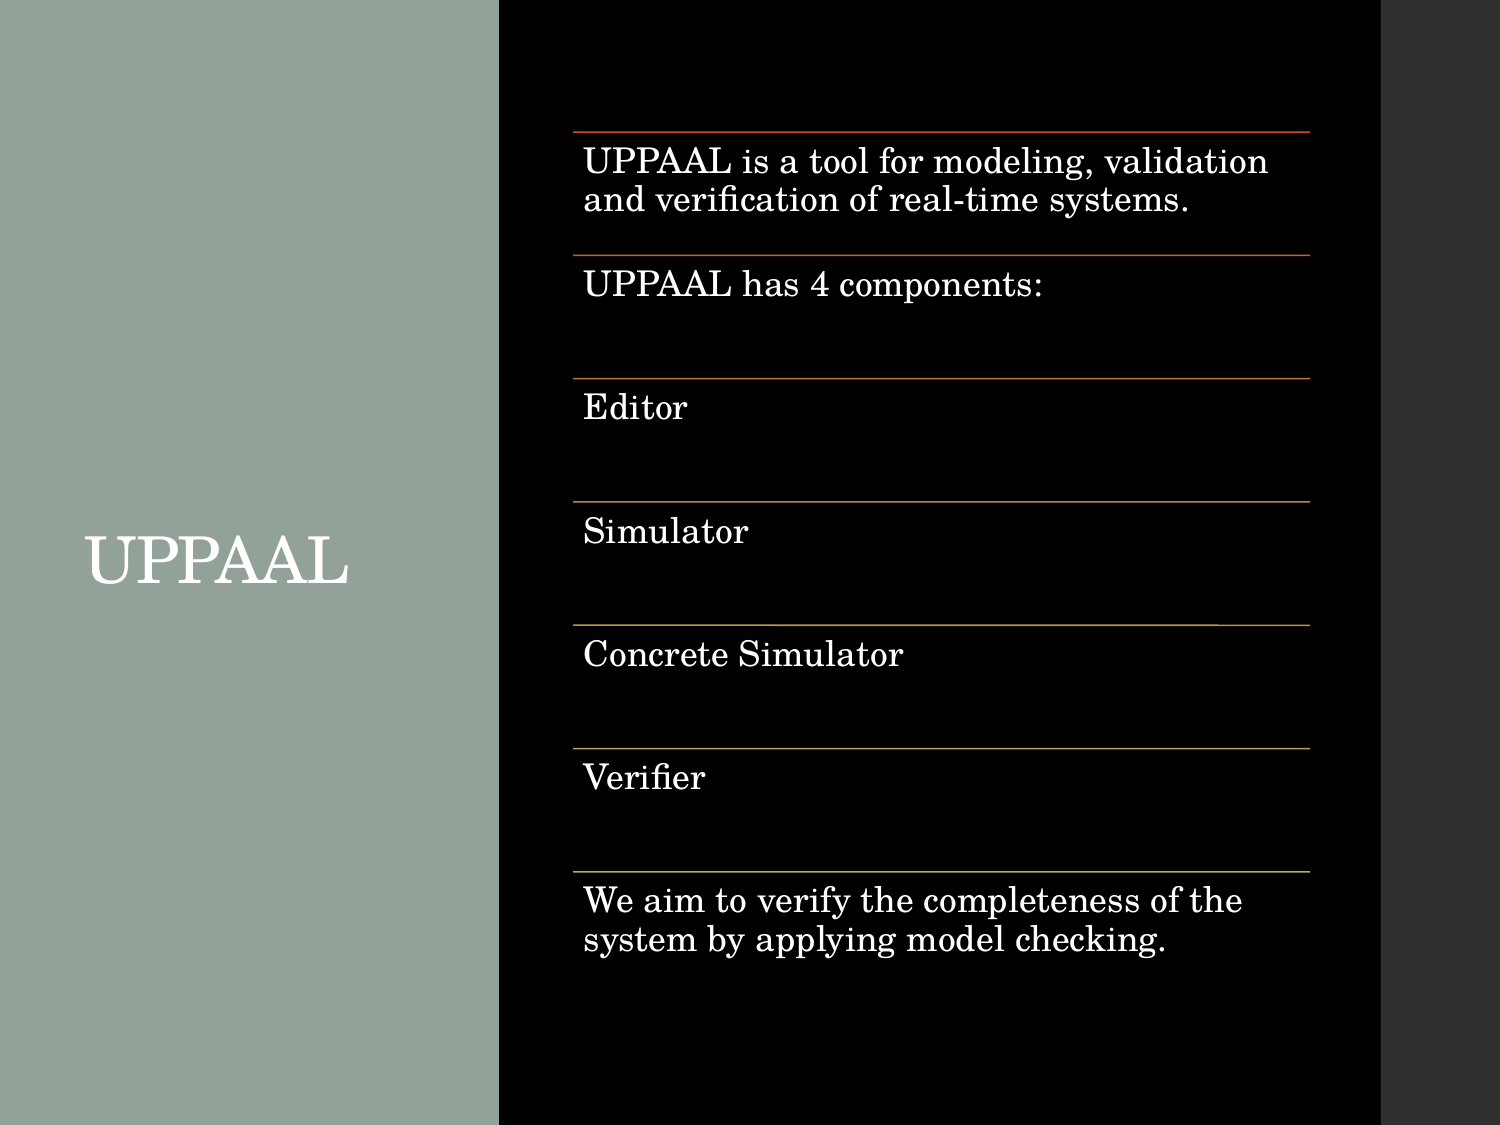

UPPAAL is a tool for modeling, validation and verification of real-time systems.
UPPAAL has 4 components:
Editor
Simulator
Concrete Simulator
Verifier
We aim to verify the completeness of the system by applying model checking.
# UPPAAL